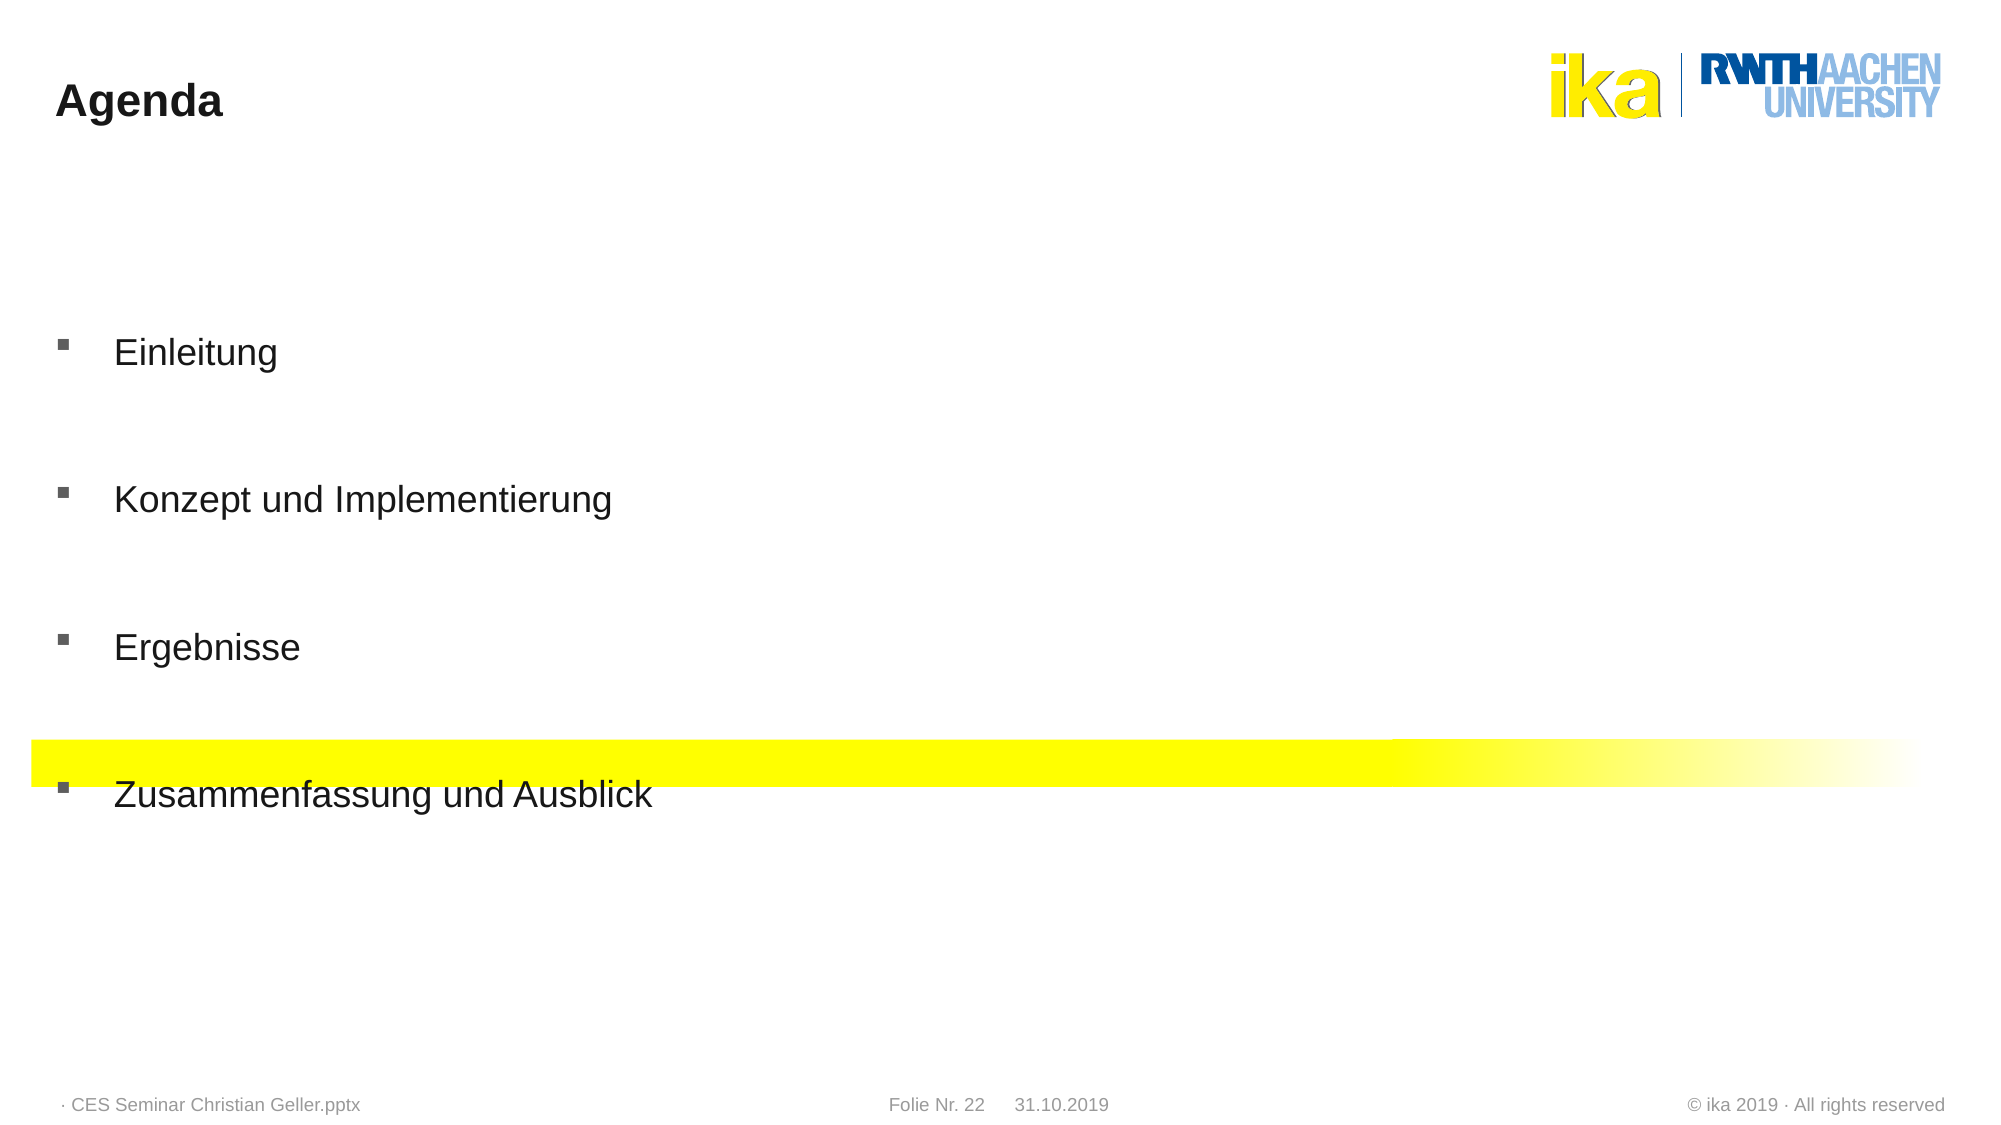

# Agenda
Einleitung
Konzept und Implementierung
Ergebnisse
Zusammenfassung und Ausblick